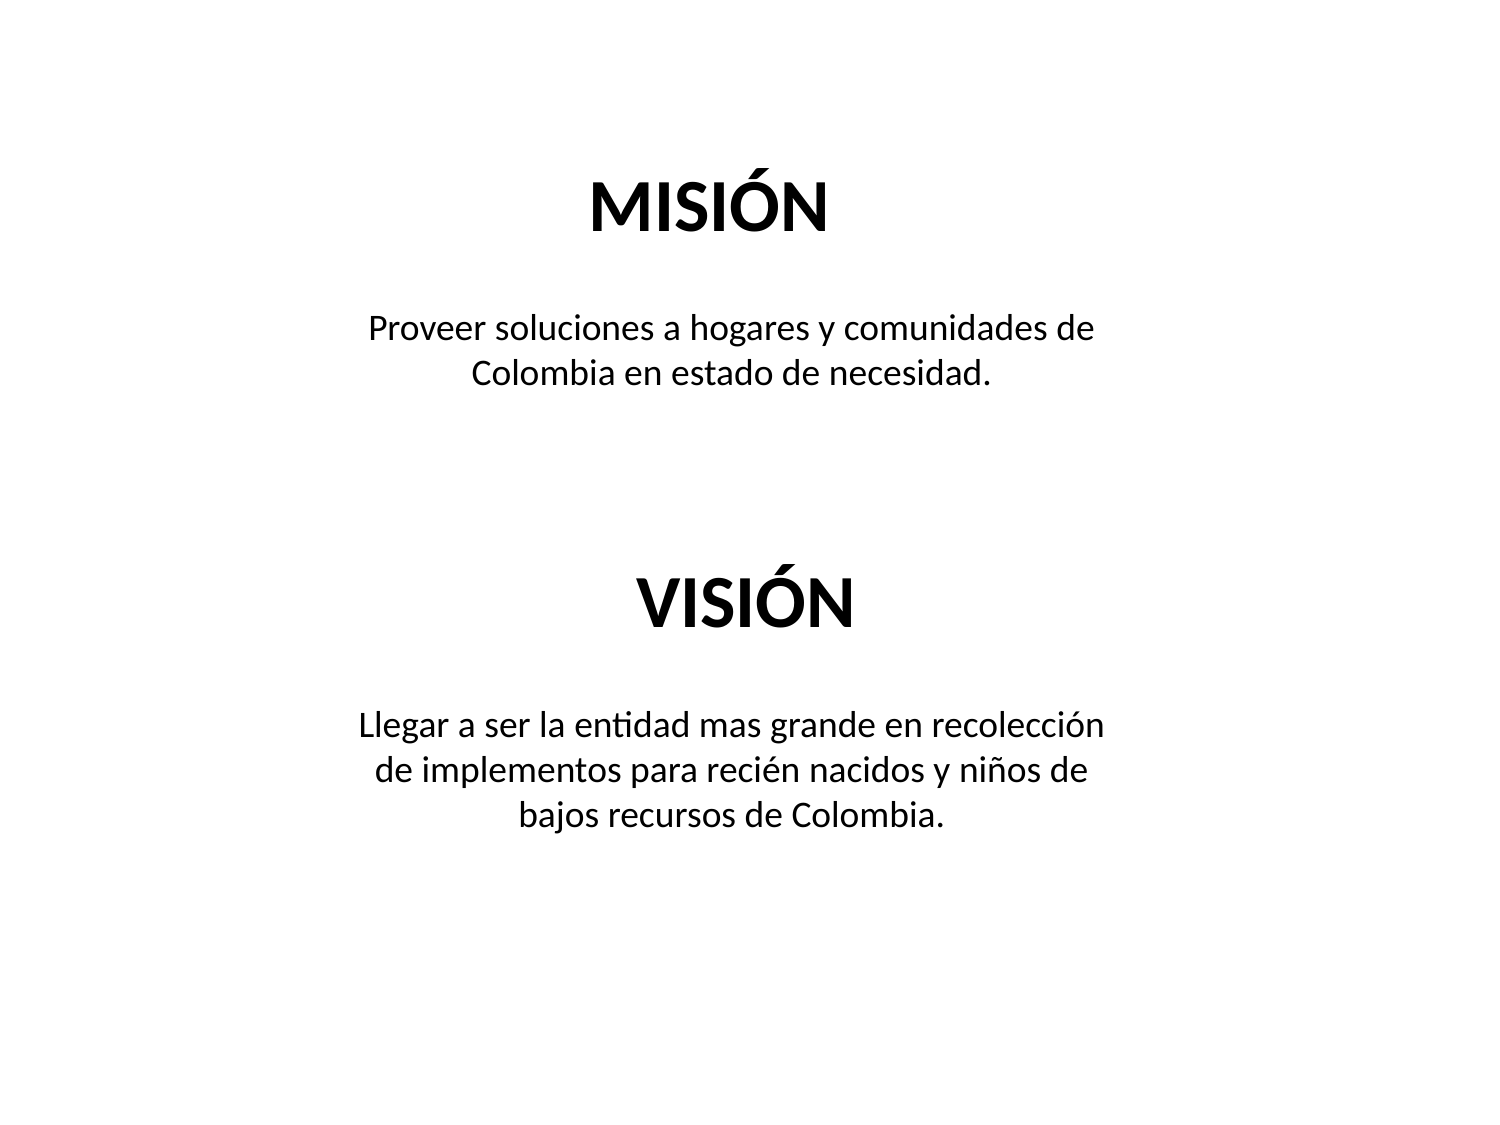

MISIÓN
Proveer soluciones a hogares y comunidades de Colombia en estado de necesidad.
VISIÓN
Llegar a ser la entidad mas grande en recolección de implementos para recién nacidos y niños de bajos recursos de Colombia.